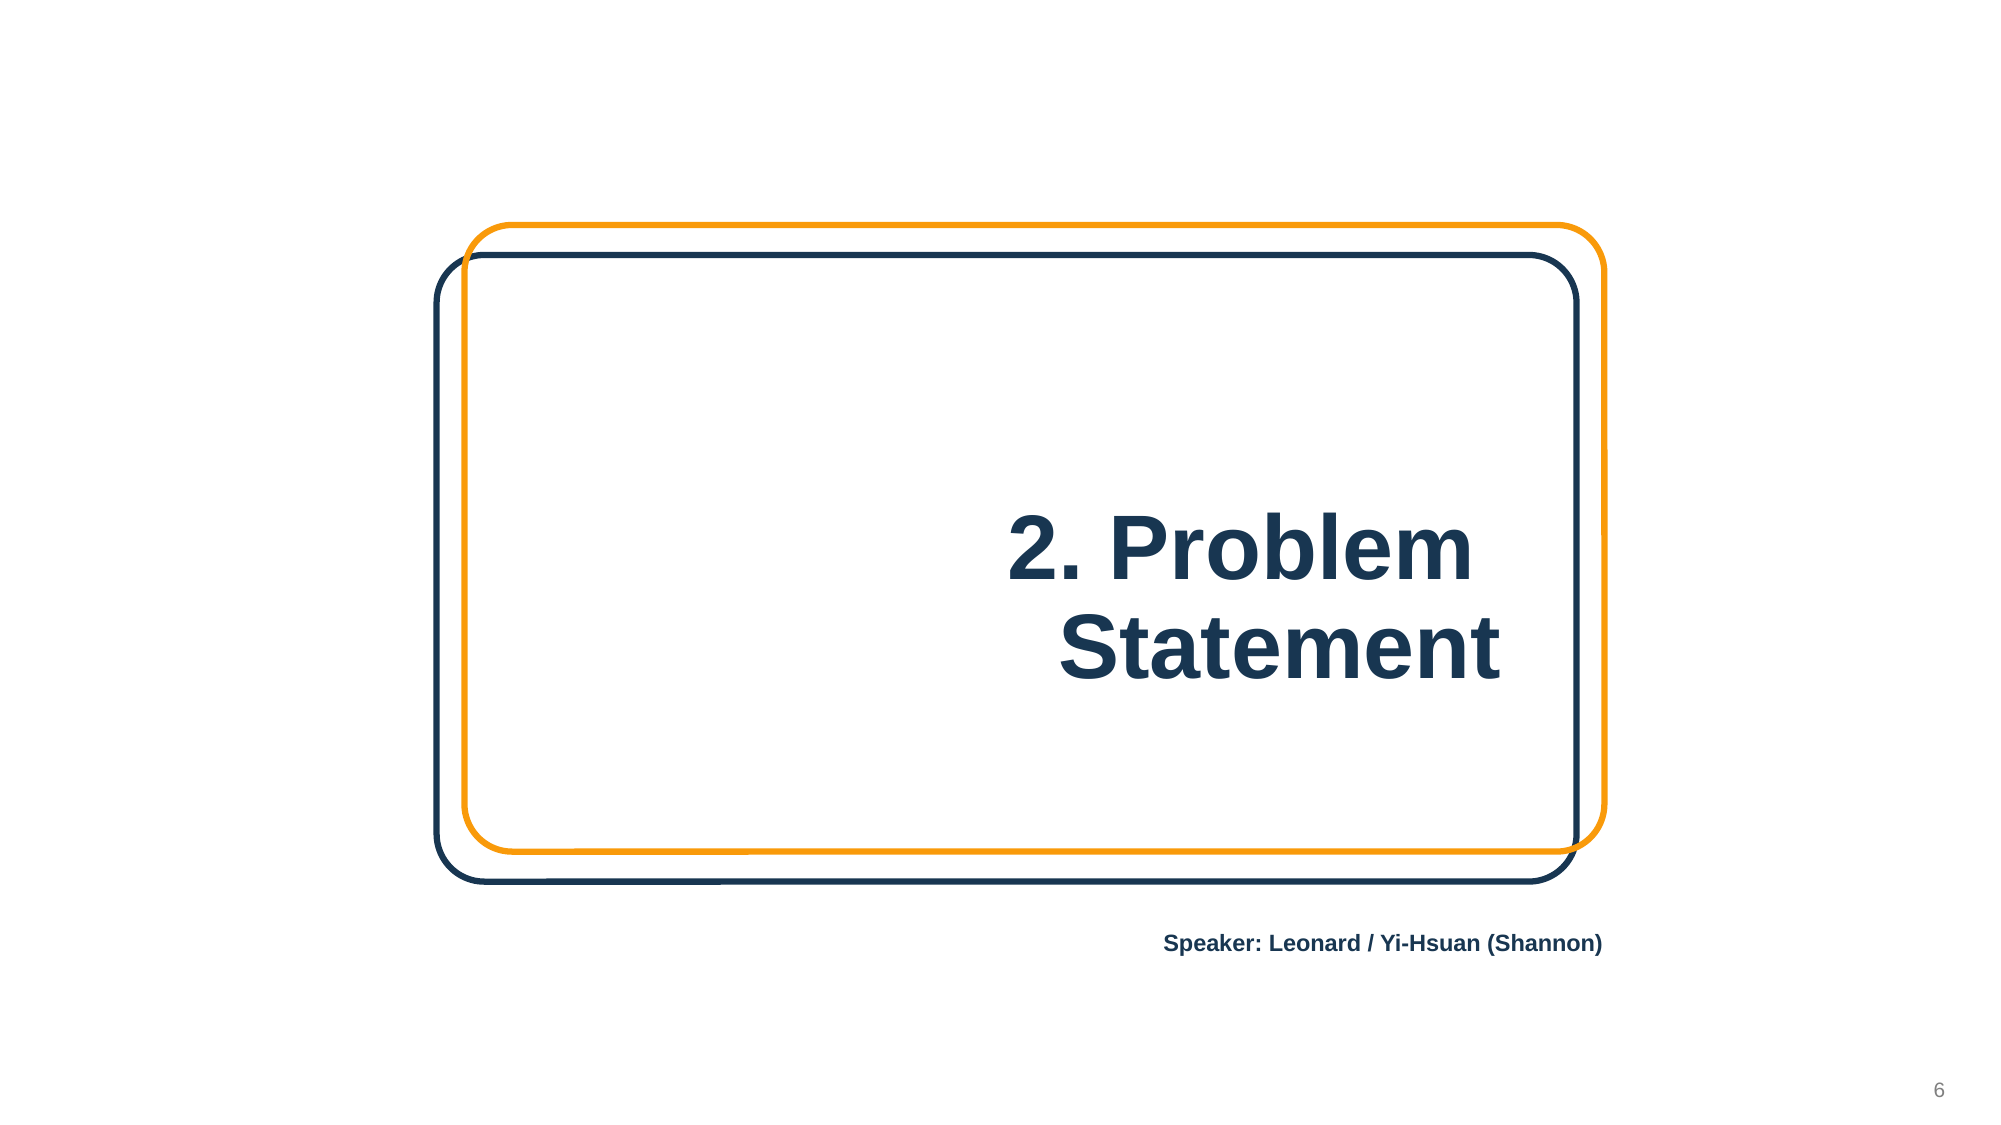

# 2. Problem Statement

Speaker: Leonard / Yi-Hsuan (Shannon)
6